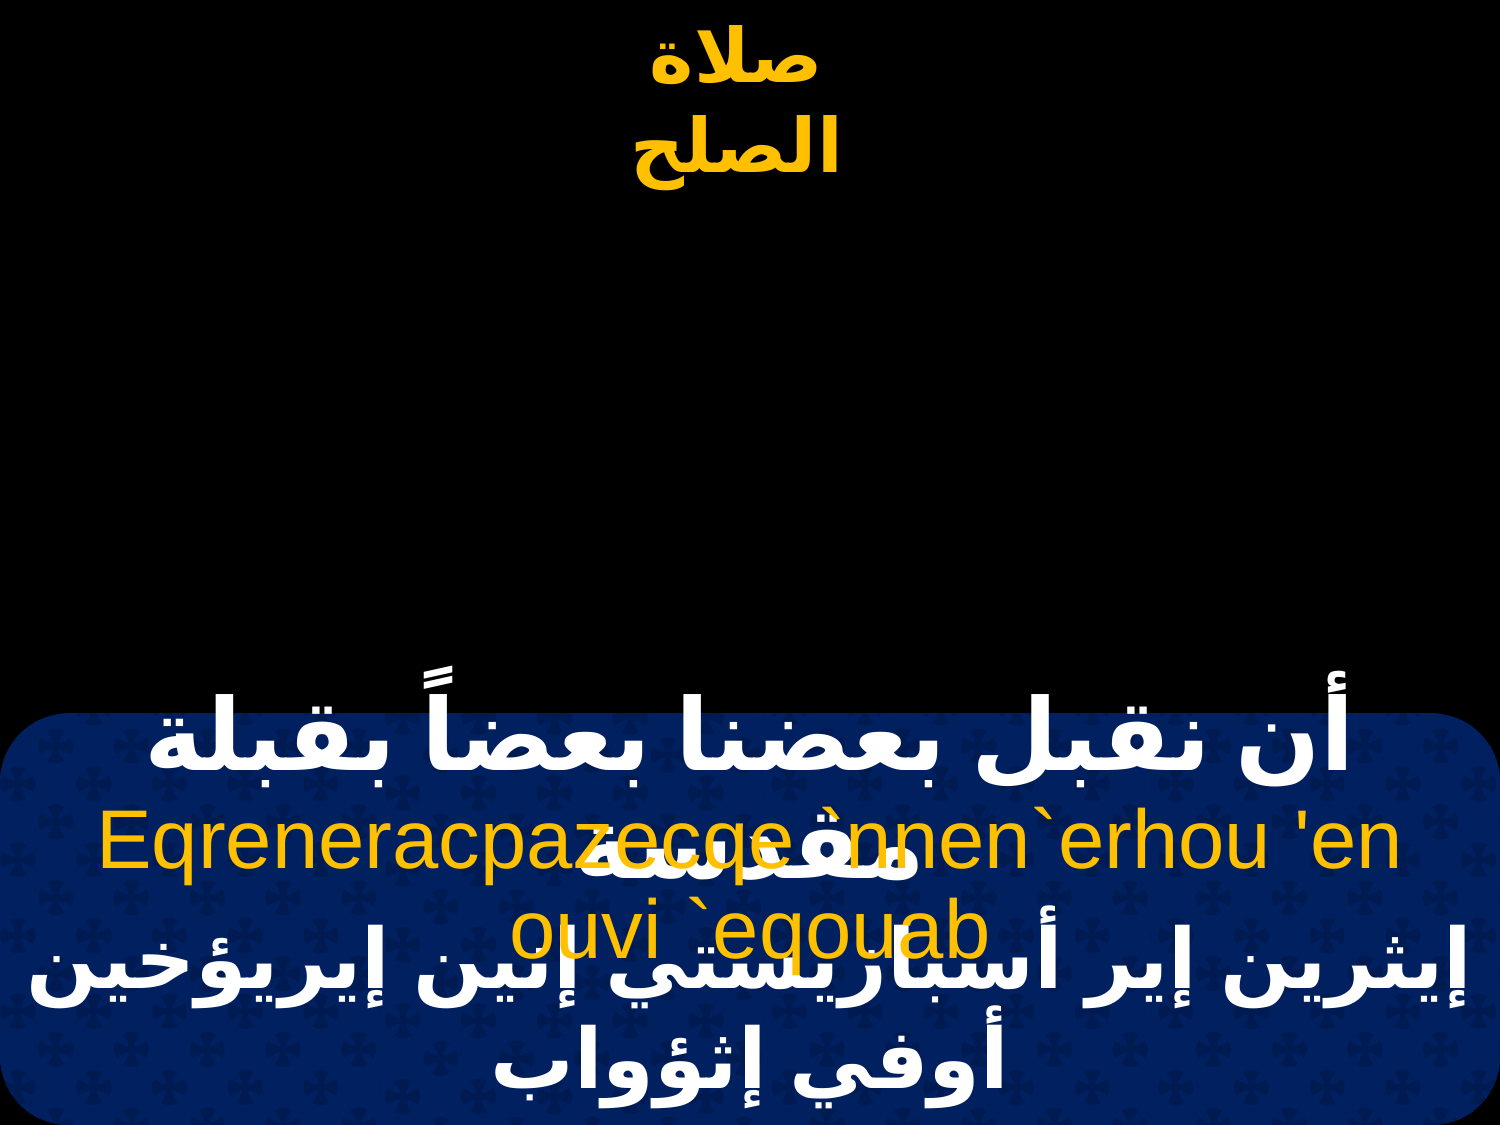

# أن نقبل بعضنا بعضاً بقبلة مقدسة
Eqreneracpazecqe `nnen`erhou 'en ouvi `eqouab
إيثرين إير أسبازيستي إنين إيريؤخين أوفي إثؤواب